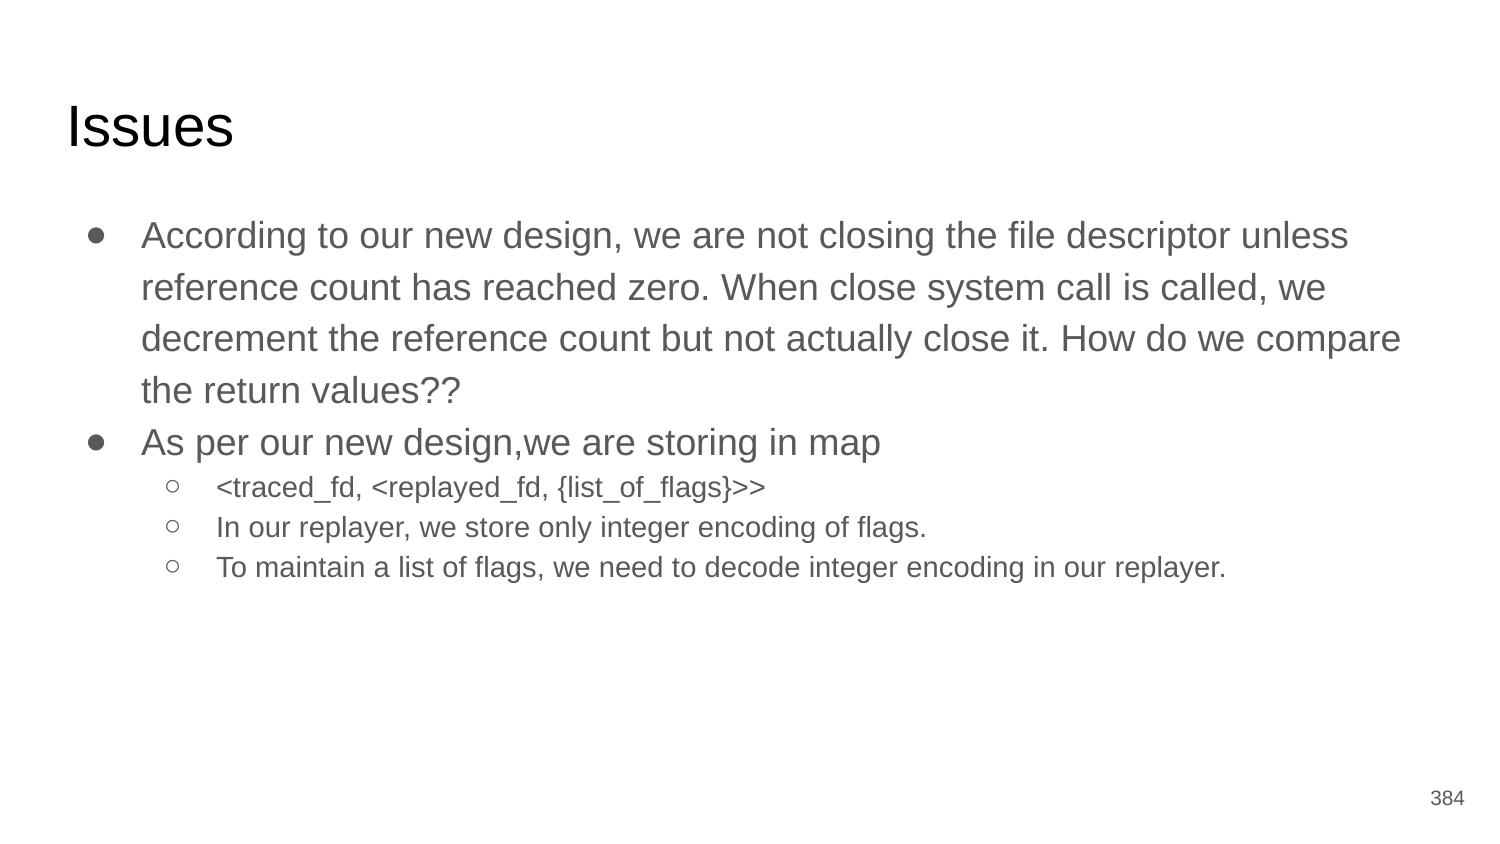

# Issues
According to our new design, we are not closing the file descriptor unless reference count has reached zero. When close system call is called, we decrement the reference count but not actually close it. How do we compare the return values??
As per our new design,we are storing in map
<traced_fd, <replayed_fd, {list_of_flags}>>
In our replayer, we store only integer encoding of flags.
To maintain a list of flags, we need to decode integer encoding in our replayer.
384